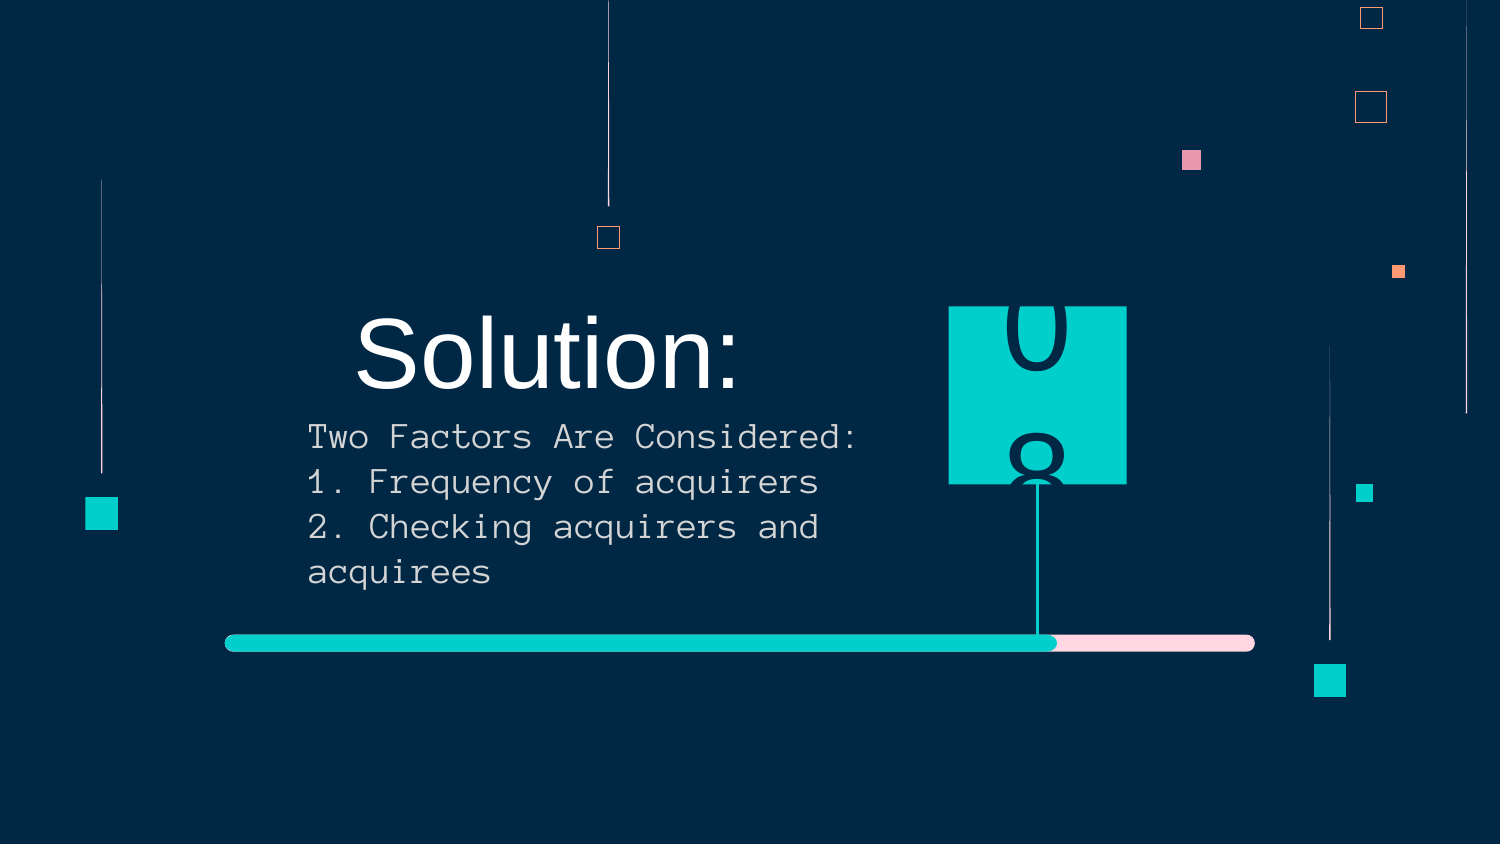

# Solution:

08
Two Factors Are Considered:
1. Frequency of acquirers
2. Checking acquirers and acquirees